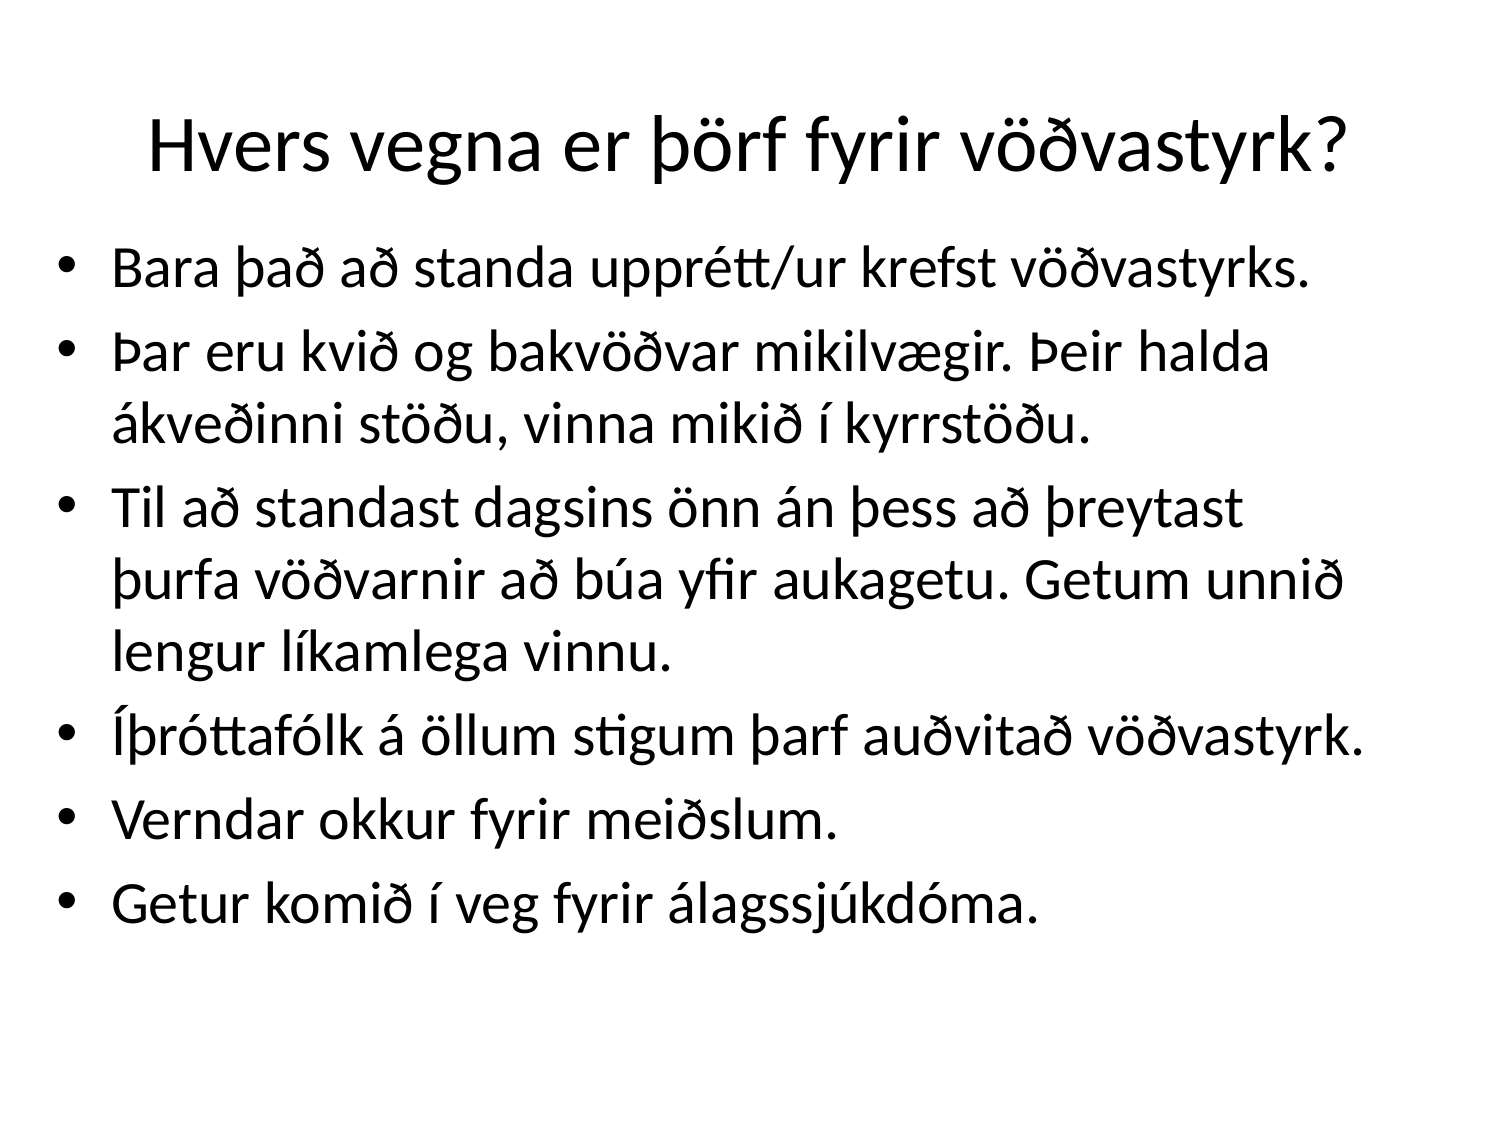

# Hvers vegna er þörf fyrir vöðvastyrk?
Bara það að standa upprétt/ur krefst vöðvastyrks.
Þar eru kvið og bakvöðvar mikilvægir. Þeir halda ákveðinni stöðu, vinna mikið í kyrrstöðu.
Til að standast dagsins önn án þess að þreytast þurfa vöðvarnir að búa yfir aukagetu. Getum unnið lengur líkamlega vinnu.
Íþróttafólk á öllum stigum þarf auðvitað vöðvastyrk.
Verndar okkur fyrir meiðslum.
Getur komið í veg fyrir álagssjúkdóma.